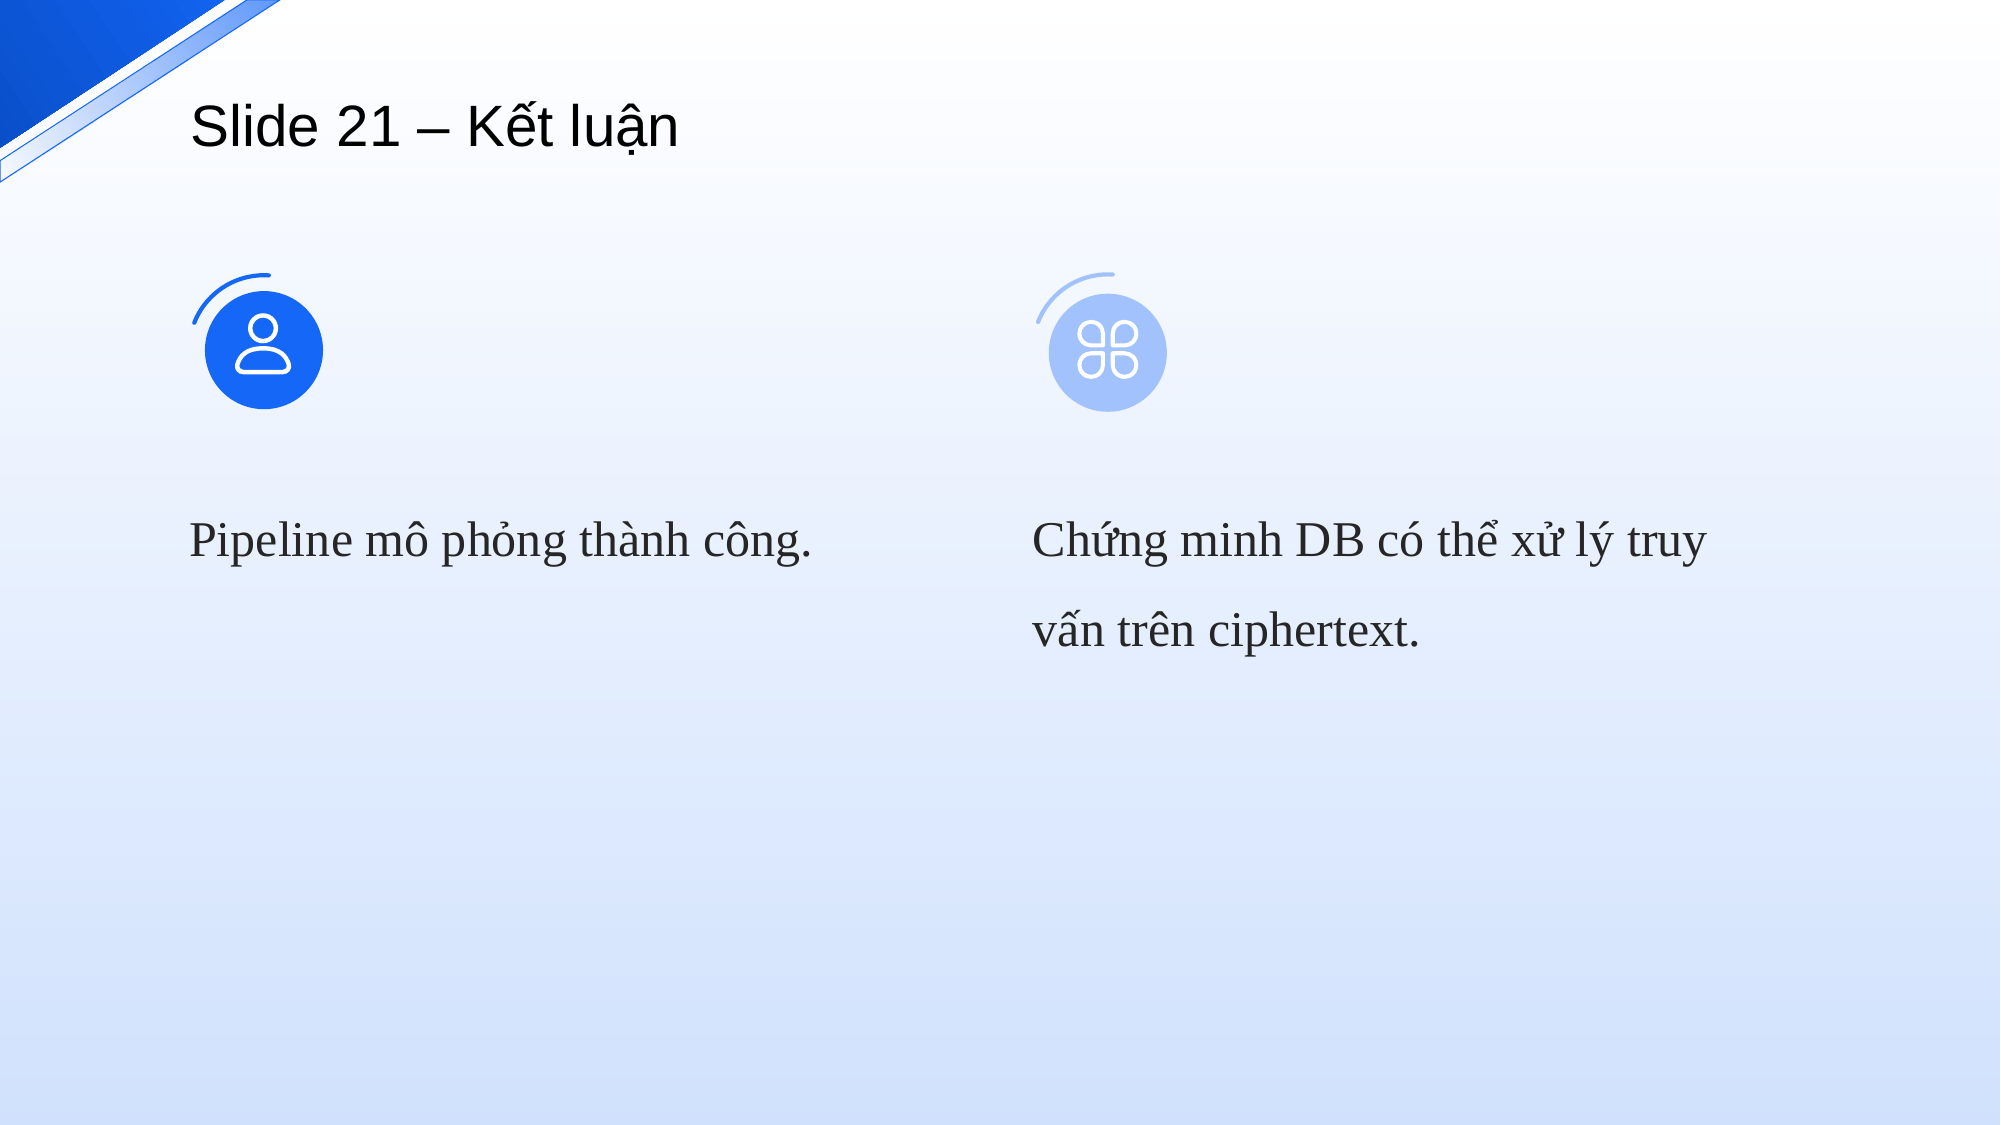

Slide 21 – Kết luận

Pipeline mô phỏng thành công.
Chứng minh DB có thể xử lý truy vấn trên ciphertext.